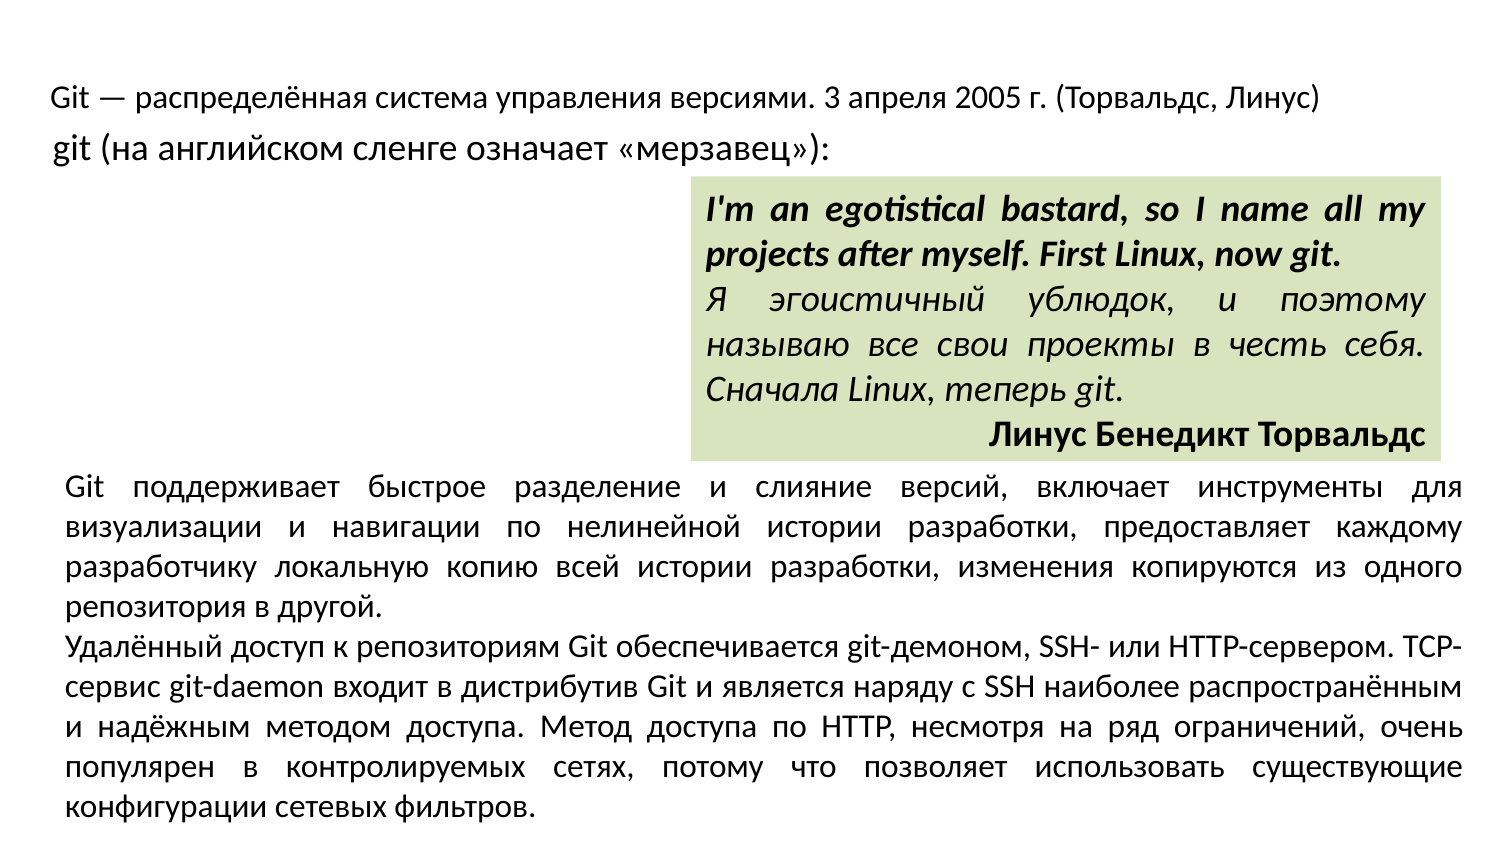

Git — распределённая система управления версиями. 3 апреля 2005 г. (Торвальдс, Линус)
 git (на английском сленге означает «мерзавец»):
I'm an egotistical bastard, so I name all my projects after myself. First Linux, now git.
Я эгоистичный ублюдок, и поэтому называю все свои проекты в честь себя. Сначала Linux, теперь git.
Линус Бенедикт Торвальдс
Git поддерживает быстрое разделение и слияние версий, включает инструменты для визуализации и навигации по нелинейной истории разработки, предоставляет каждому разработчику локальную копию всей истории разработки, изменения копируются из одного репозитория в другой.
Удалённый доступ к репозиториям Git обеспечивается git-демоном, SSH- или HTTP-сервером. TCP-сервис git-daemon входит в дистрибутив Git и является наряду с SSH наиболее распространённым и надёжным методом доступа. Метод доступа по HTTP, несмотря на ряд ограничений, очень популярен в контролируемых сетях, потому что позволяет использовать существующие конфигурации сетевых фильтров.